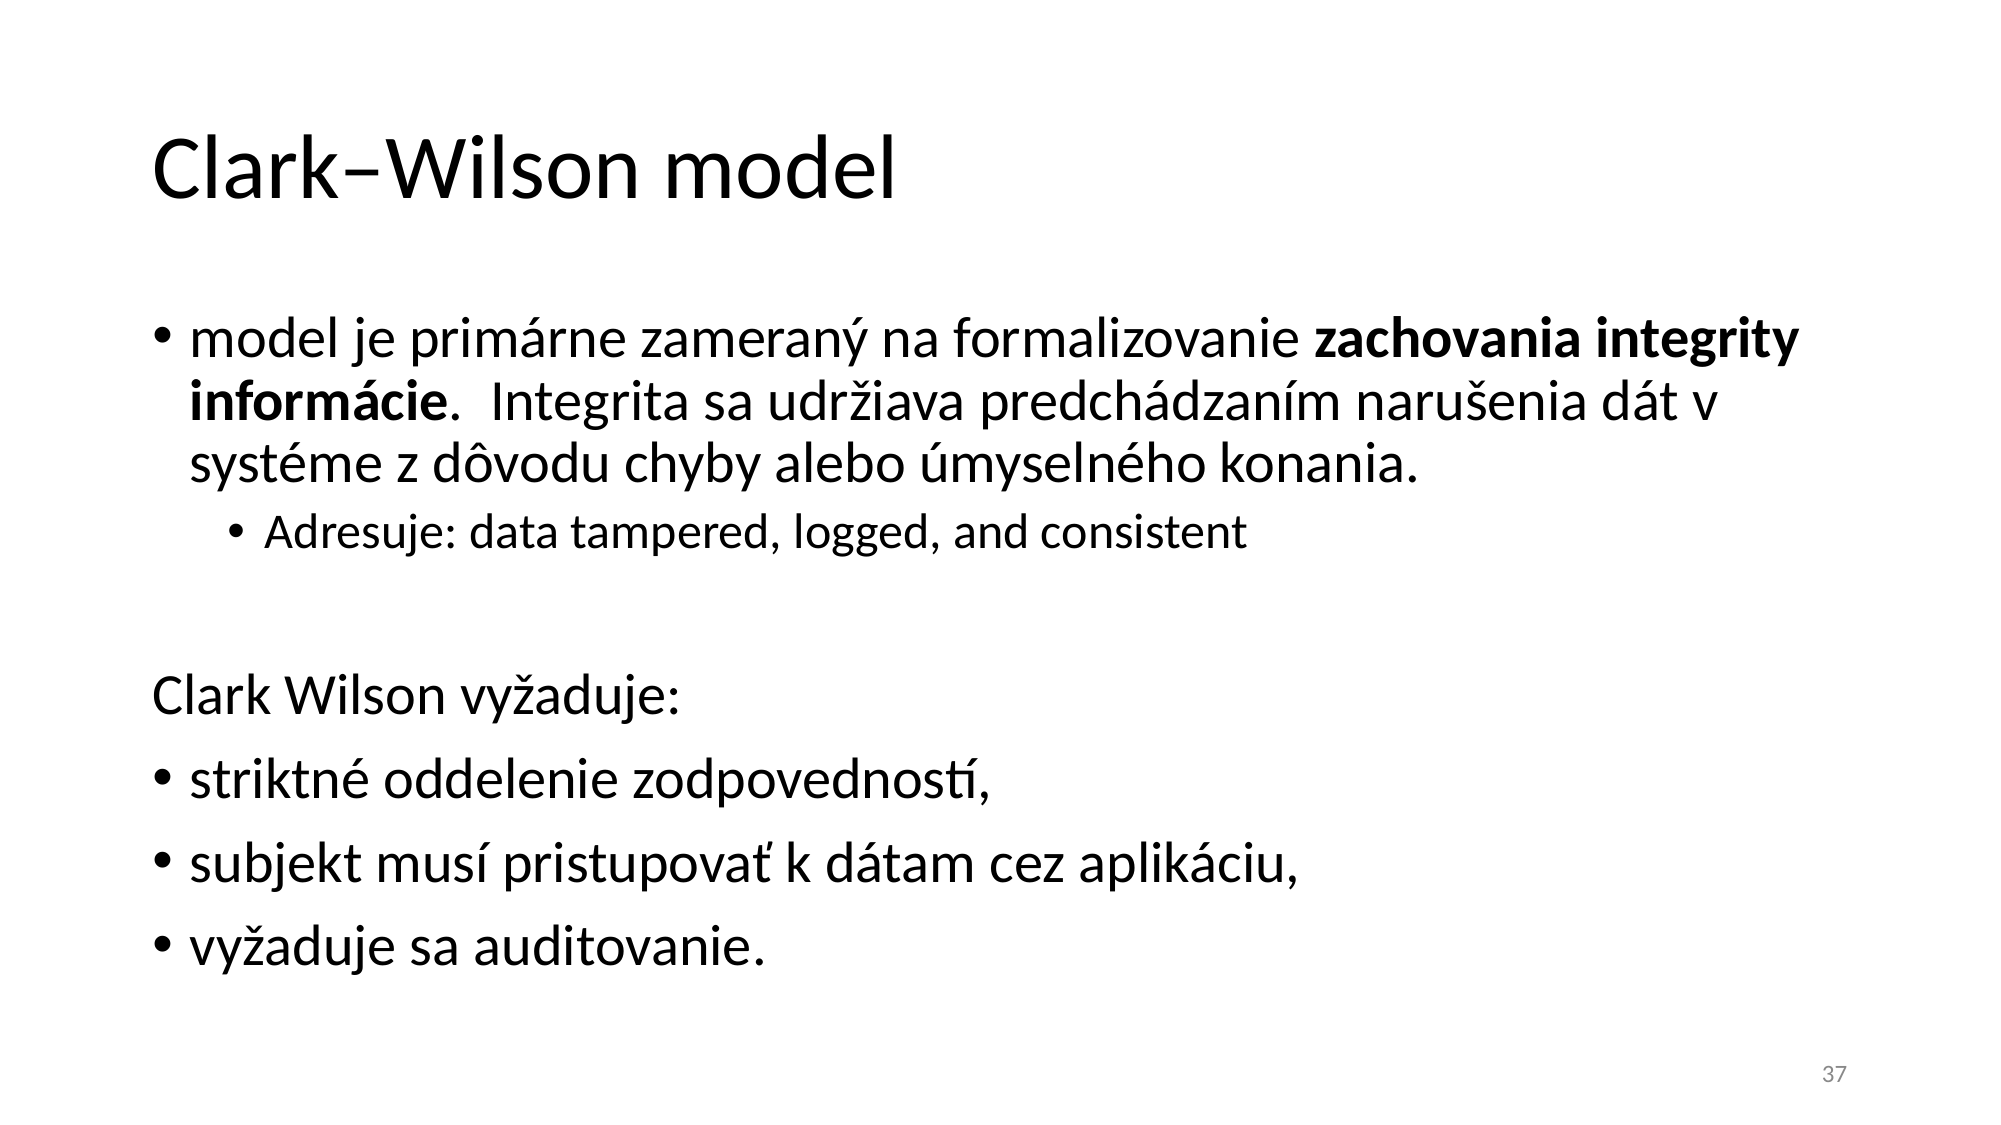

# Clark–Wilson model
model je primárne zameraný na formalizovanie zachovania integrity informácie.  Integrita sa udržiava predchádzaním narušenia dát v systéme z dôvodu chyby alebo úmyselného konania.
Adresuje: data tampered, logged, and consistent

Clark Wilson vyžaduje:
striktné oddelenie zodpovedností,
subjekt musí pristupovať k dátam cez aplikáciu,
vyžaduje sa auditovanie.
37